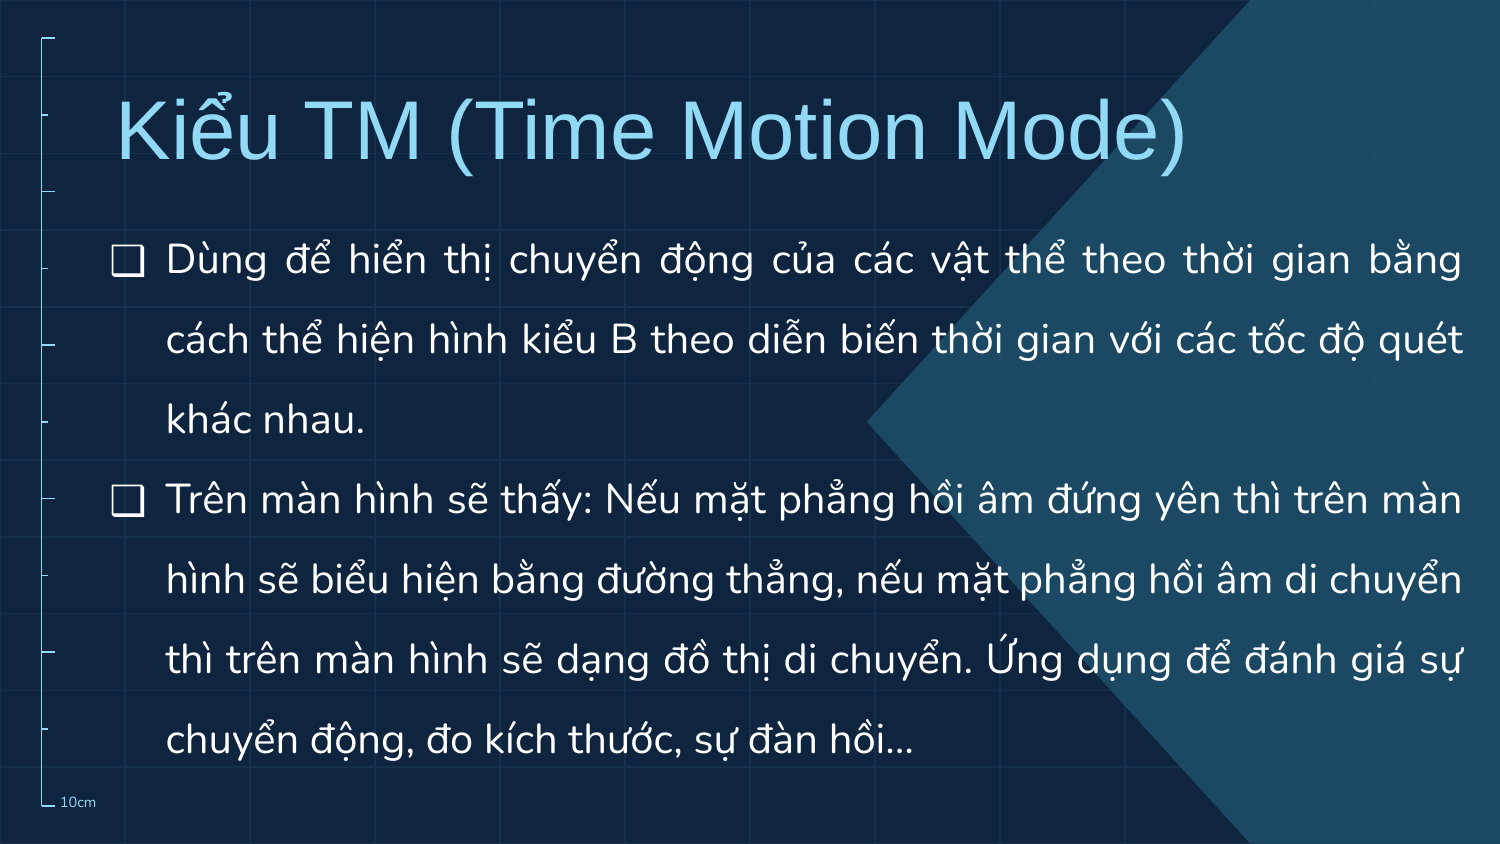

# Kiểu TM (Time Motion Mode)
Dùng để hiển thị chuyển động của các vật thể theo thời gian bằng cách thể hiện hình kiểu B theo diễn biến thời gian với các tốc độ quét khác nhau.
Trên màn hình sẽ thấy: Nếu mặt phẳng hồi âm đứng yên thì trên màn hình sẽ biểu hiện bằng đường thẳng, nếu mặt phẳng hồi âm di chuyển thì trên màn hình sẽ dạng đồ thị di chuyển. Ứng dụng để đánh giá sự chuyển động, đo kích thước, sự đàn hồi…